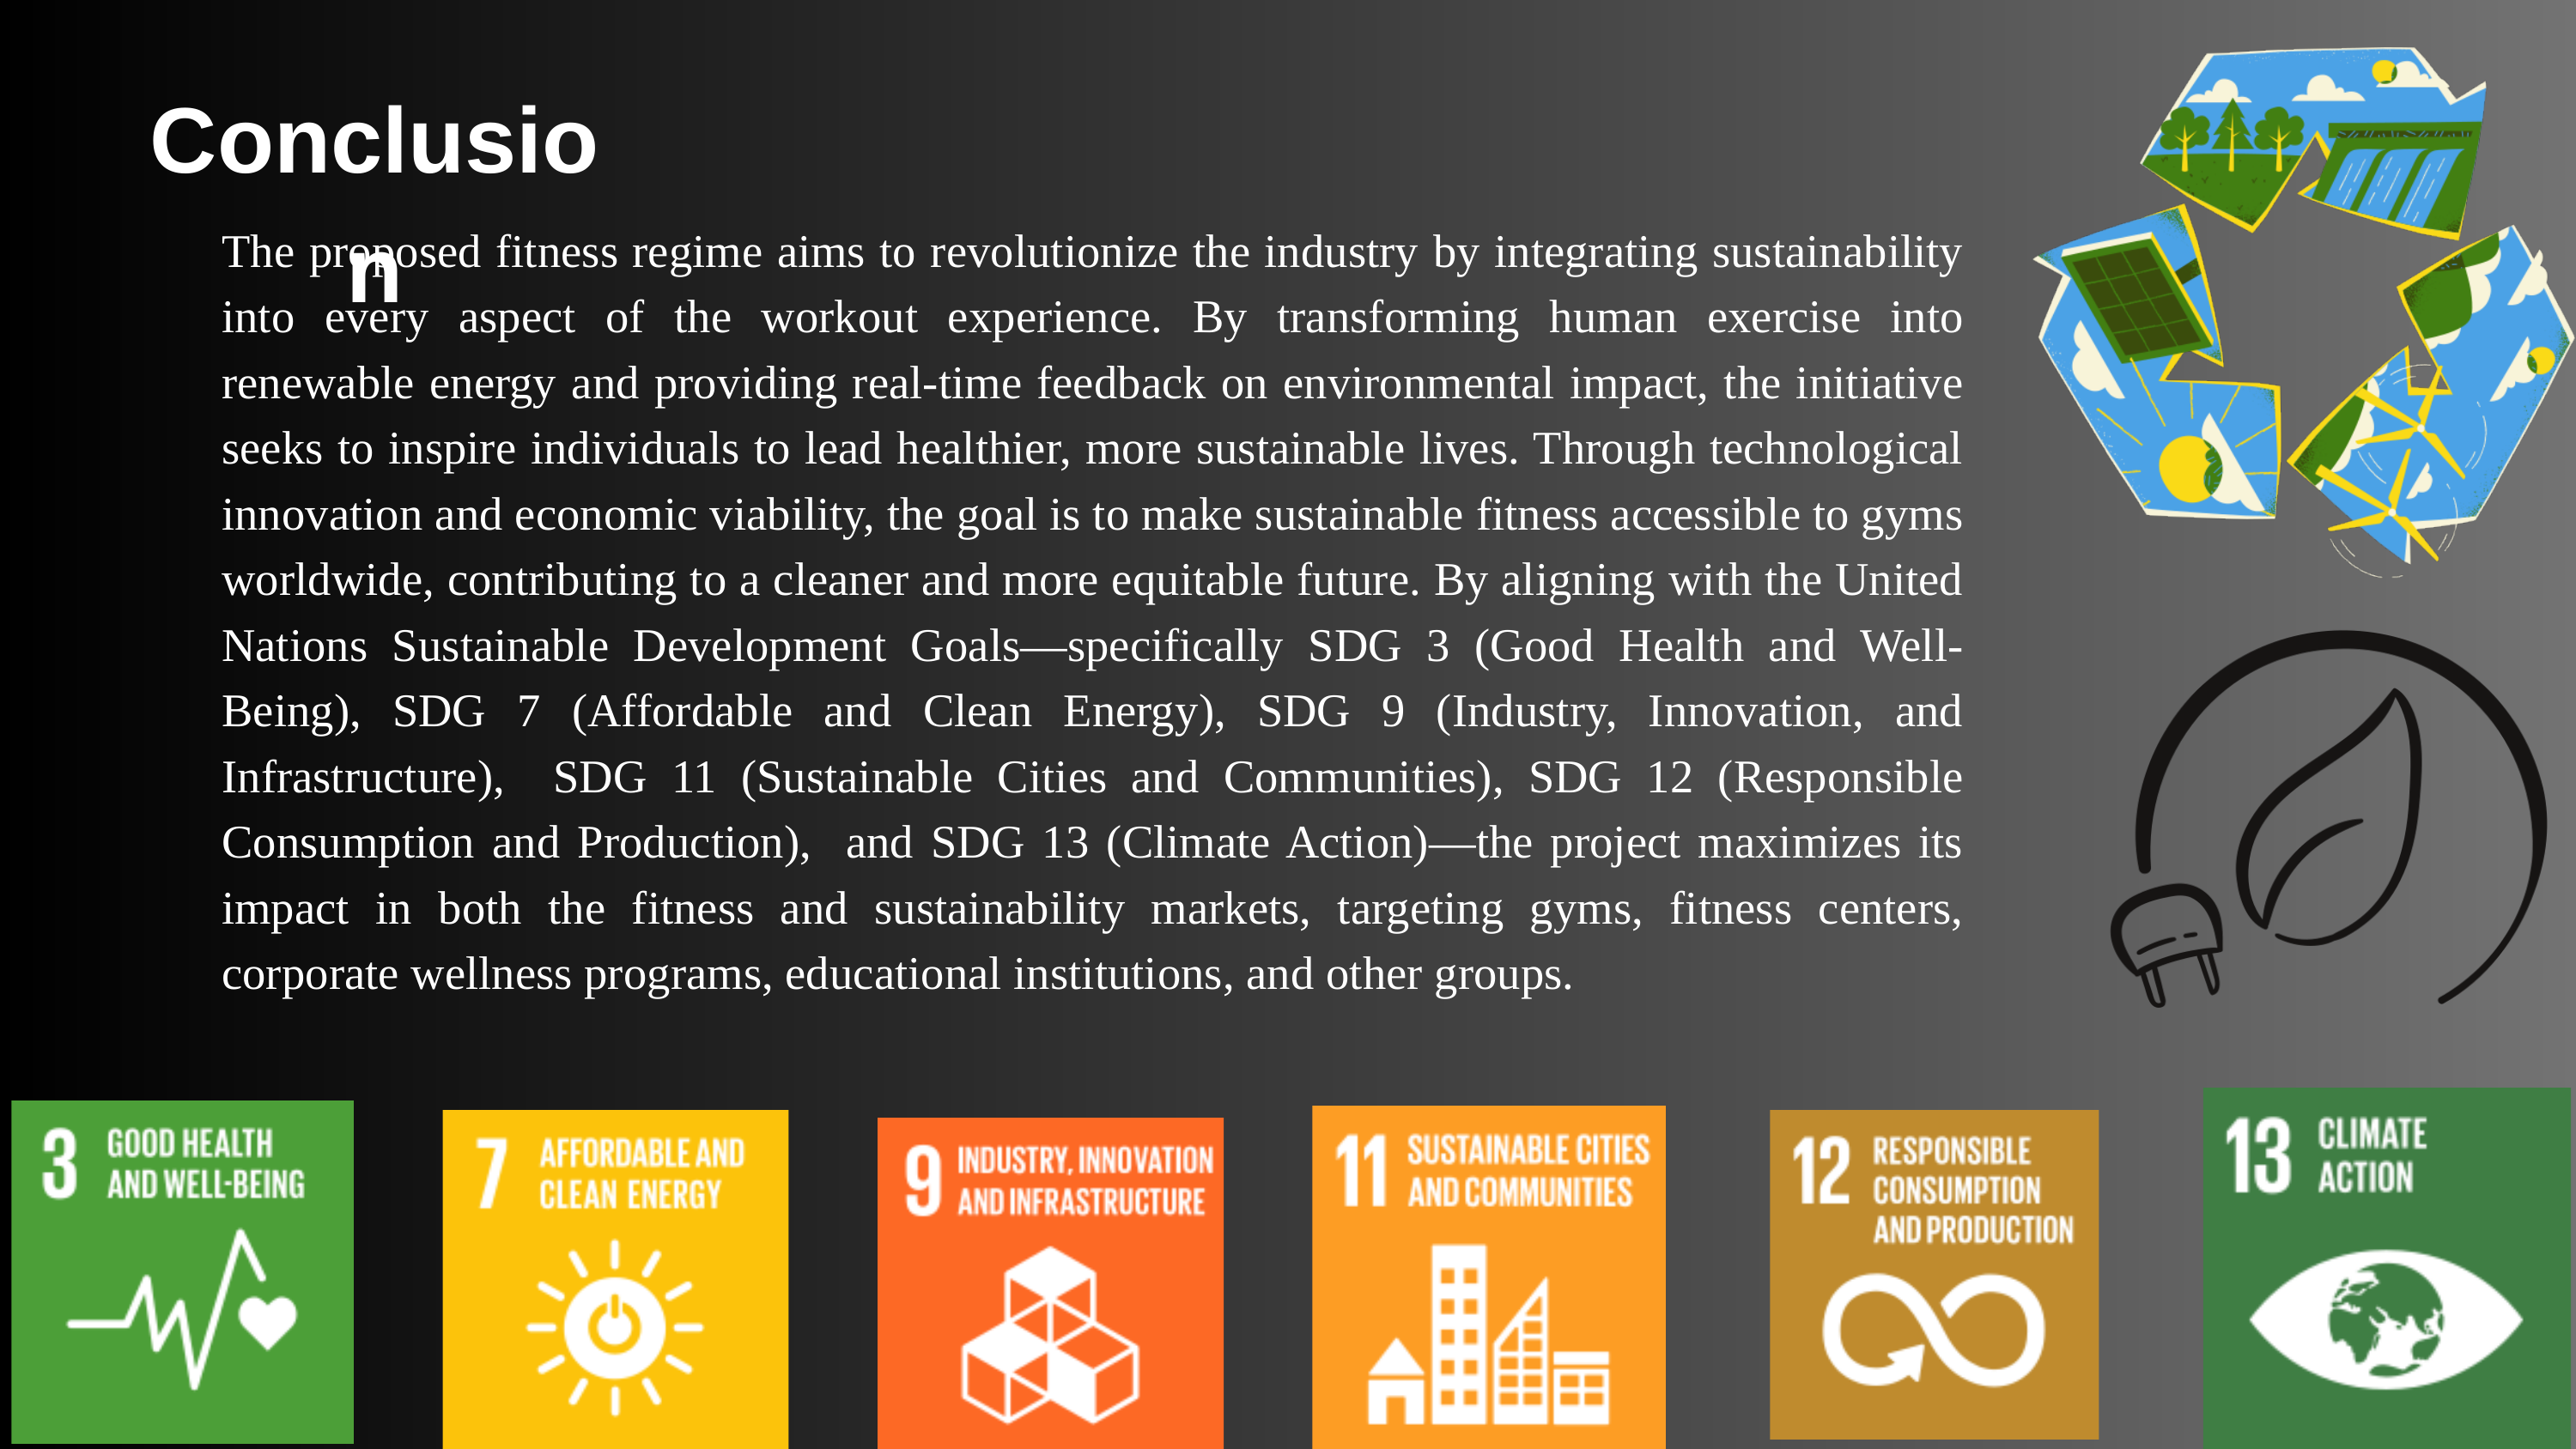

Conclusion
The proposed fitness regime aims to revolutionize the industry by integrating sustainability into every aspect of the workout experience. By transforming human exercise into renewable energy and providing real-time feedback on environmental impact, the initiative seeks to inspire individuals to lead healthier, more sustainable lives. Through technological innovation and economic viability, the goal is to make sustainable fitness accessible to gyms worldwide, contributing to a cleaner and more equitable future. By aligning with the United Nations Sustainable Development Goals—specifically SDG 3 (Good Health and Well-Being), SDG 7 (Affordable and Clean Energy), SDG 9 (Industry, Innovation, and Infrastructure),  SDG 11 (Sustainable Cities and Communities), SDG 12 (Responsible Consumption and Production),  and SDG 13 (Climate Action)—the project maximizes its impact in both the fitness and sustainability markets, targeting gyms, fitness centers, corporate wellness programs, educational institutions, and other groups.